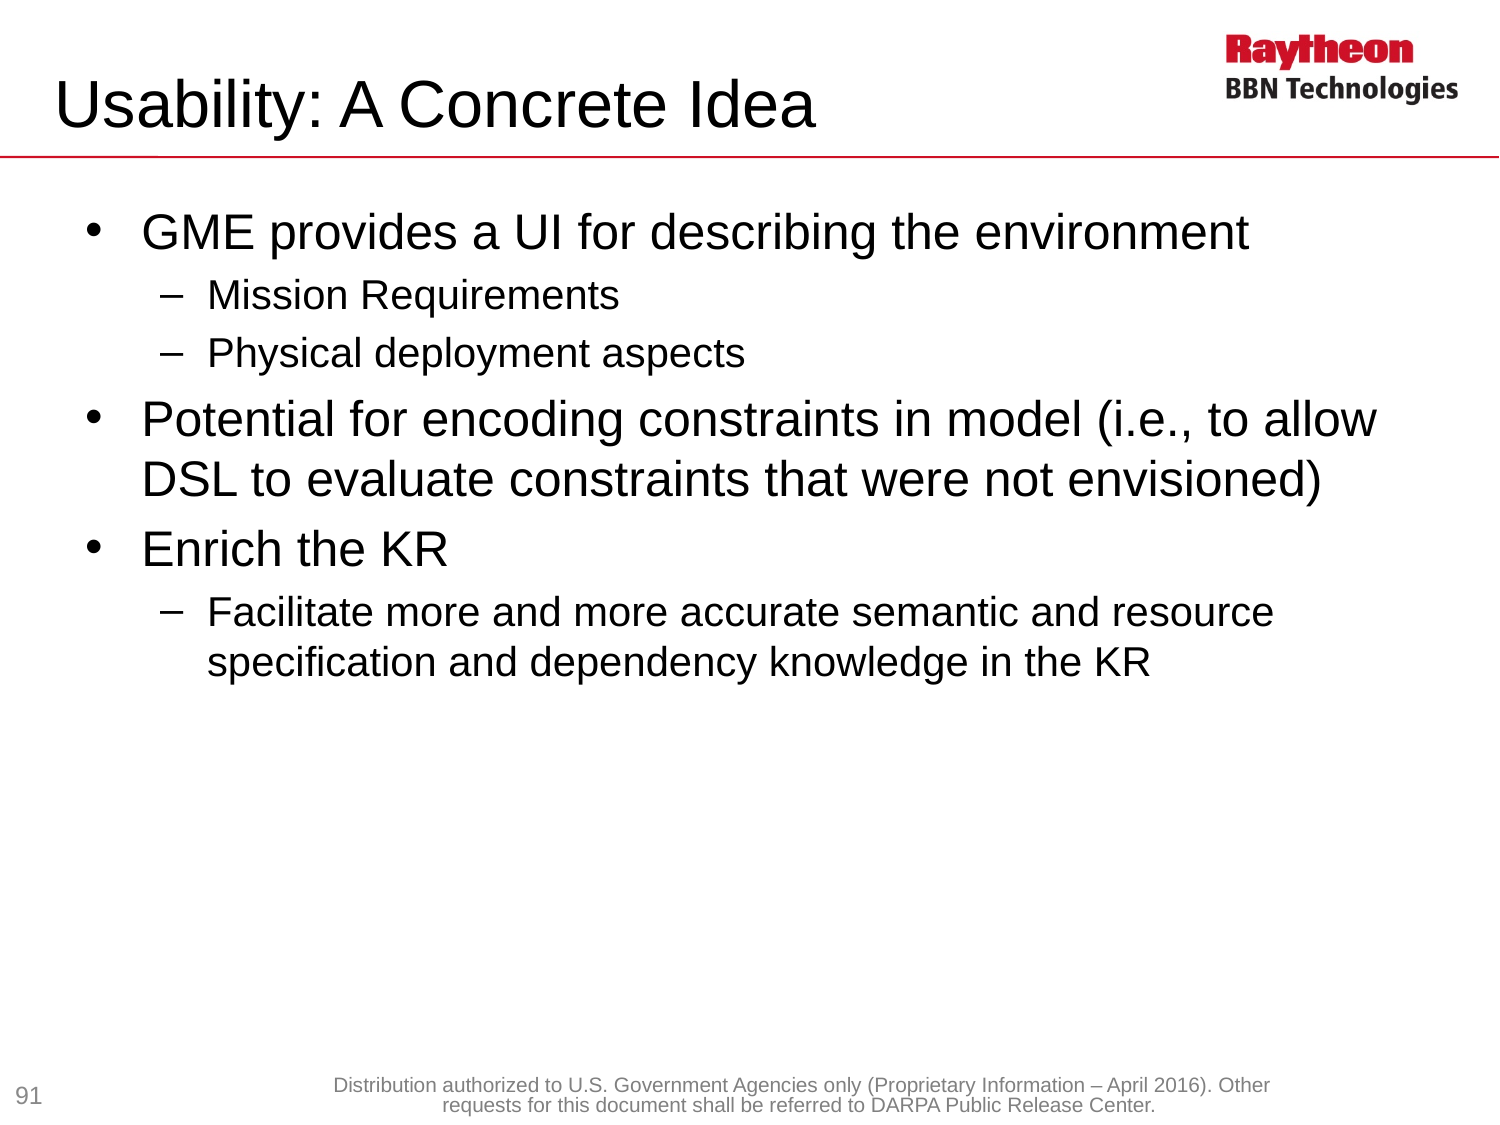

# Usability: A Concrete Idea
GME provides a UI for describing the environment
Mission Requirements
Physical deployment aspects
Potential for encoding constraints in model (i.e., to allow DSL to evaluate constraints that were not envisioned)
Enrich the KR
Facilitate more and more accurate semantic and resource specification and dependency knowledge in the KR
91